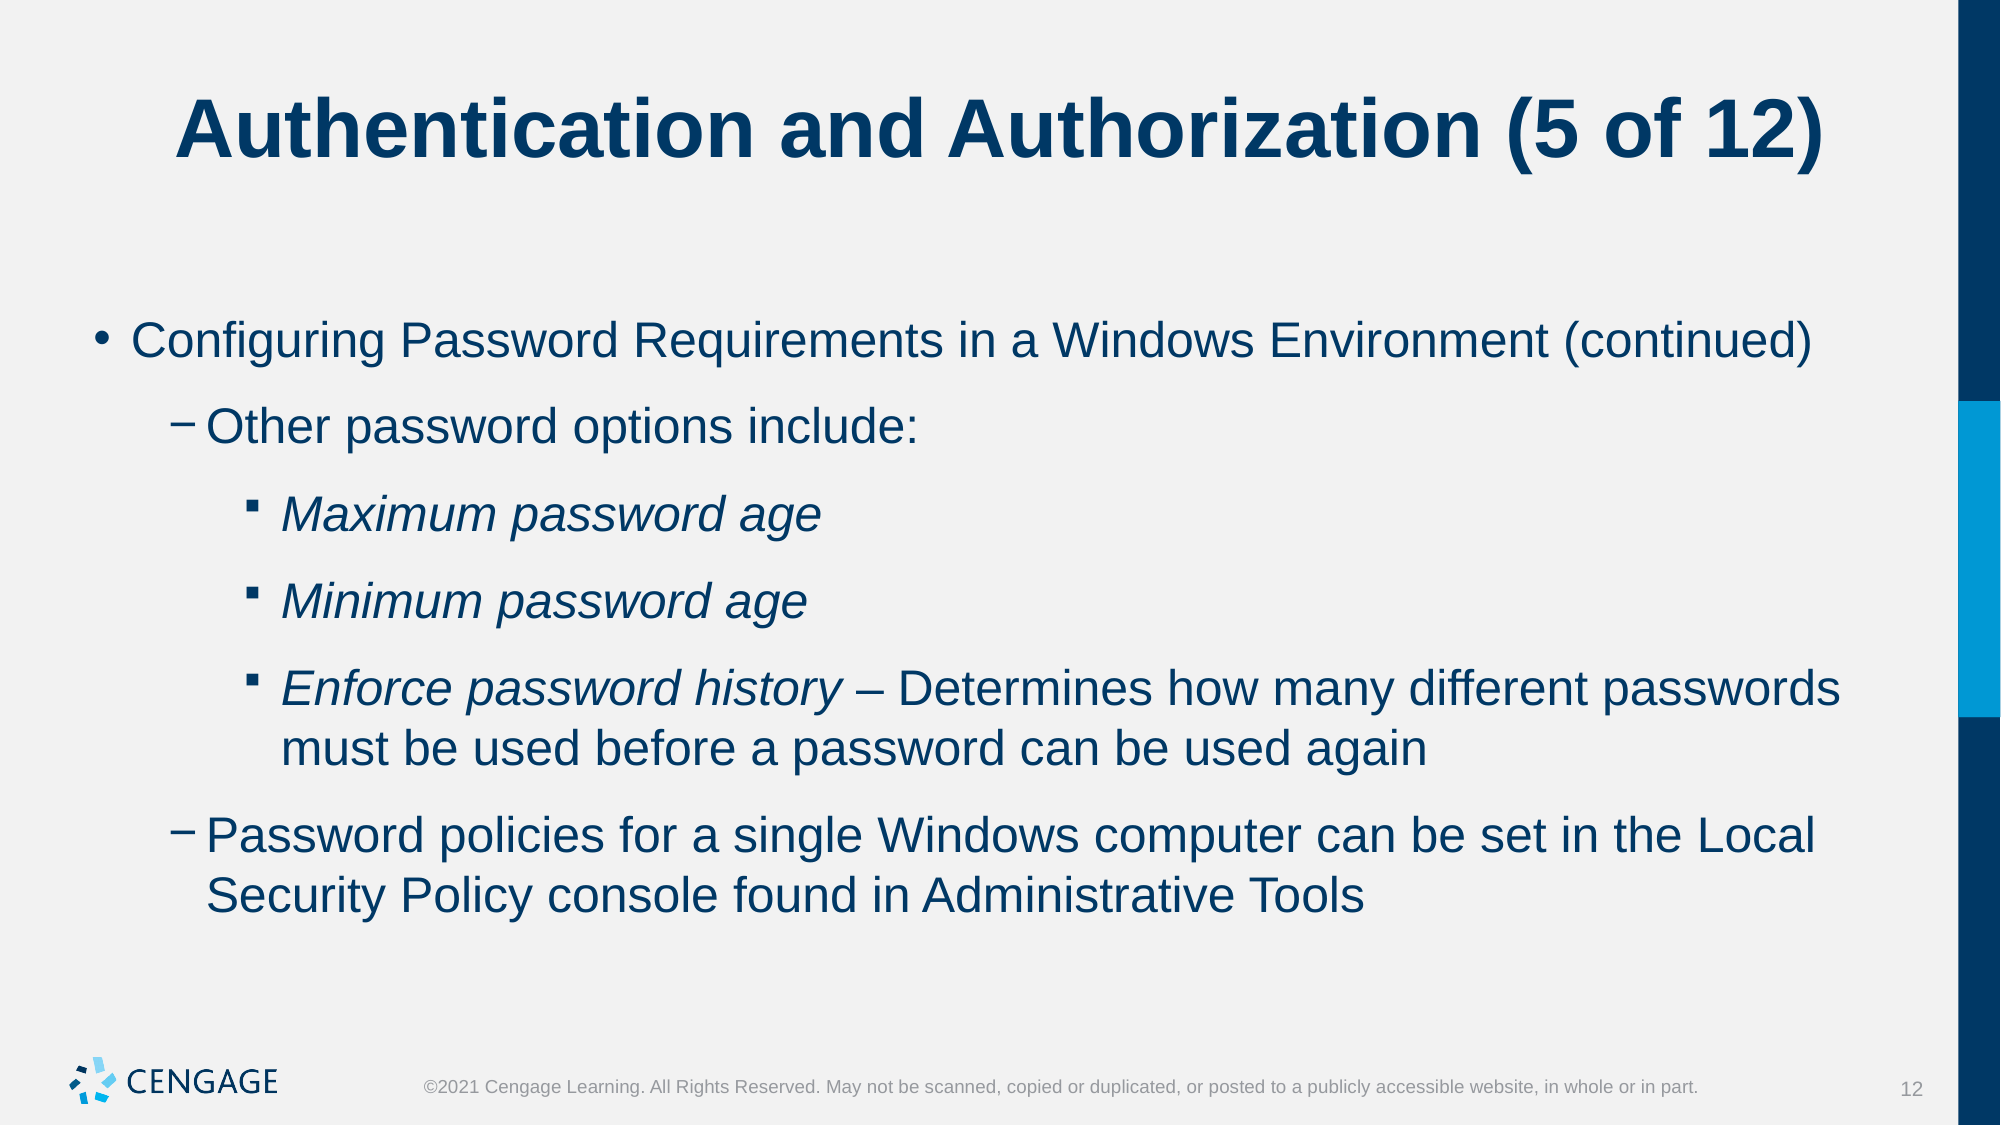

# Authentication and Authorization (5 of 12)
Configuring Password Requirements in a Windows Environment (continued)
Other password options include:
Maximum password age
Minimum password age
Enforce password history – Determines how many different passwords must be used before a password can be used again
Password policies for a single Windows computer can be set in the Local Security Policy console found in Administrative Tools